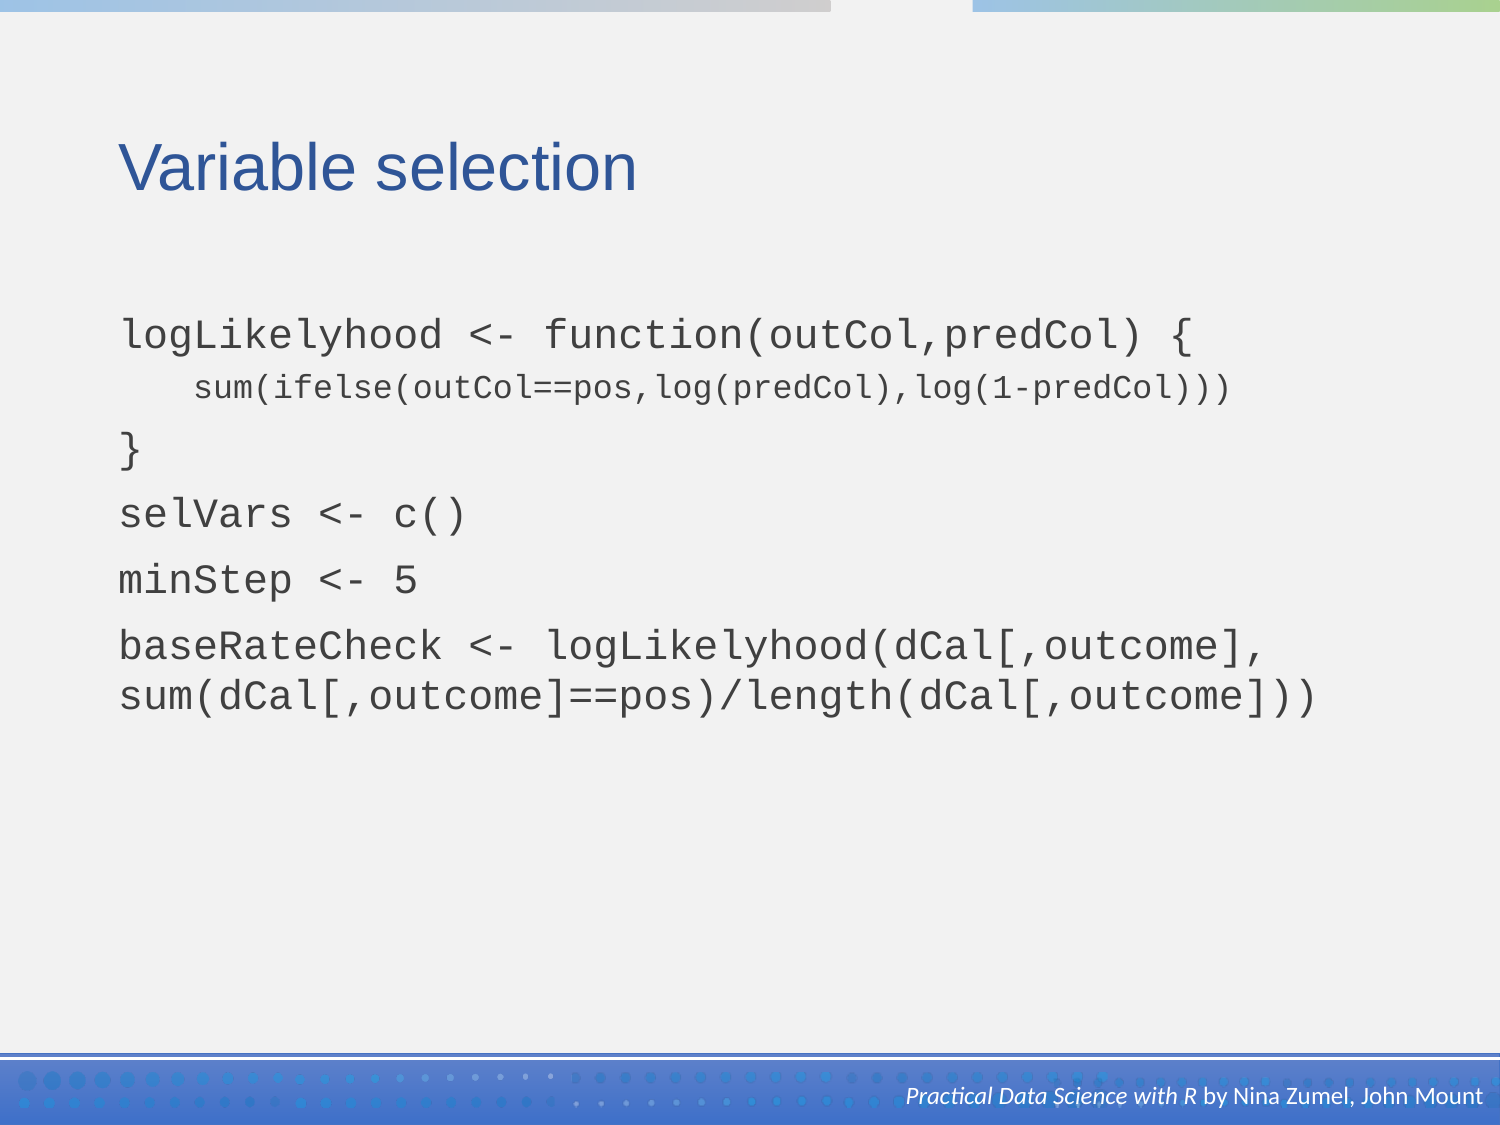

# Variable selection
logLikelyhood <- function(outCol,predCol) {
sum(ifelse(outCol==pos,log(predCol),log(1-predCol)))
}
selVars <- c()
minStep <- 5
baseRateCheck <- logLikelyhood(dCal[,outcome], sum(dCal[,outcome]==pos)/length(dCal[,outcome]))
Practical Data Science with R by Nina Zumel, John Mount